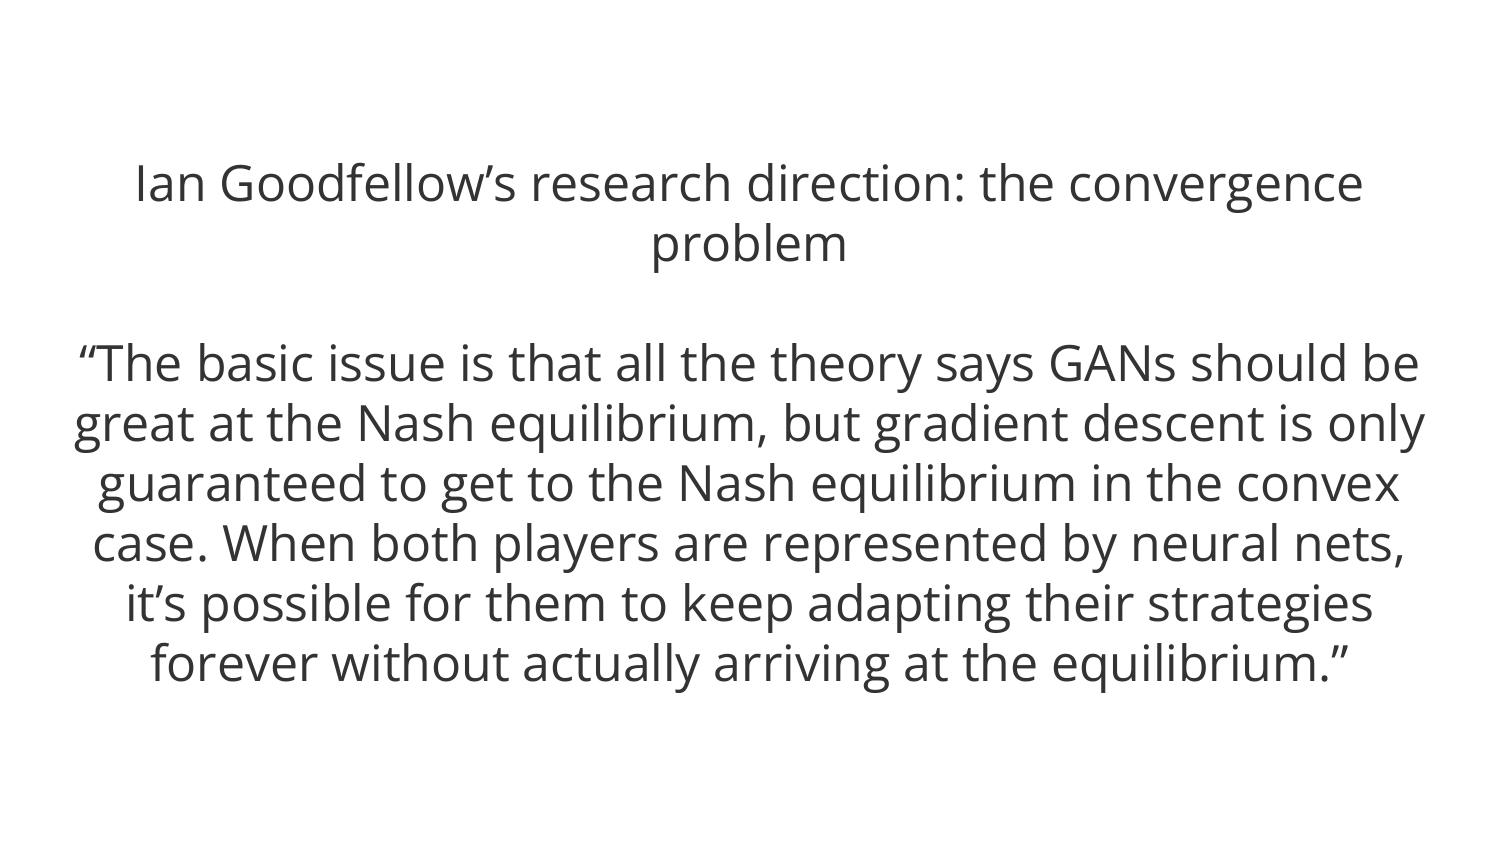

# Ian Goodfellow’s research direction: the convergence problem

“The basic issue is that all the theory says GANs should be great at the Nash equilibrium, but gradient descent is only guaranteed to get to the Nash equilibrium in the convex case. When both players are represented by neural nets, it’s possible for them to keep adapting their strategies forever without actually arriving at the equilibrium.”